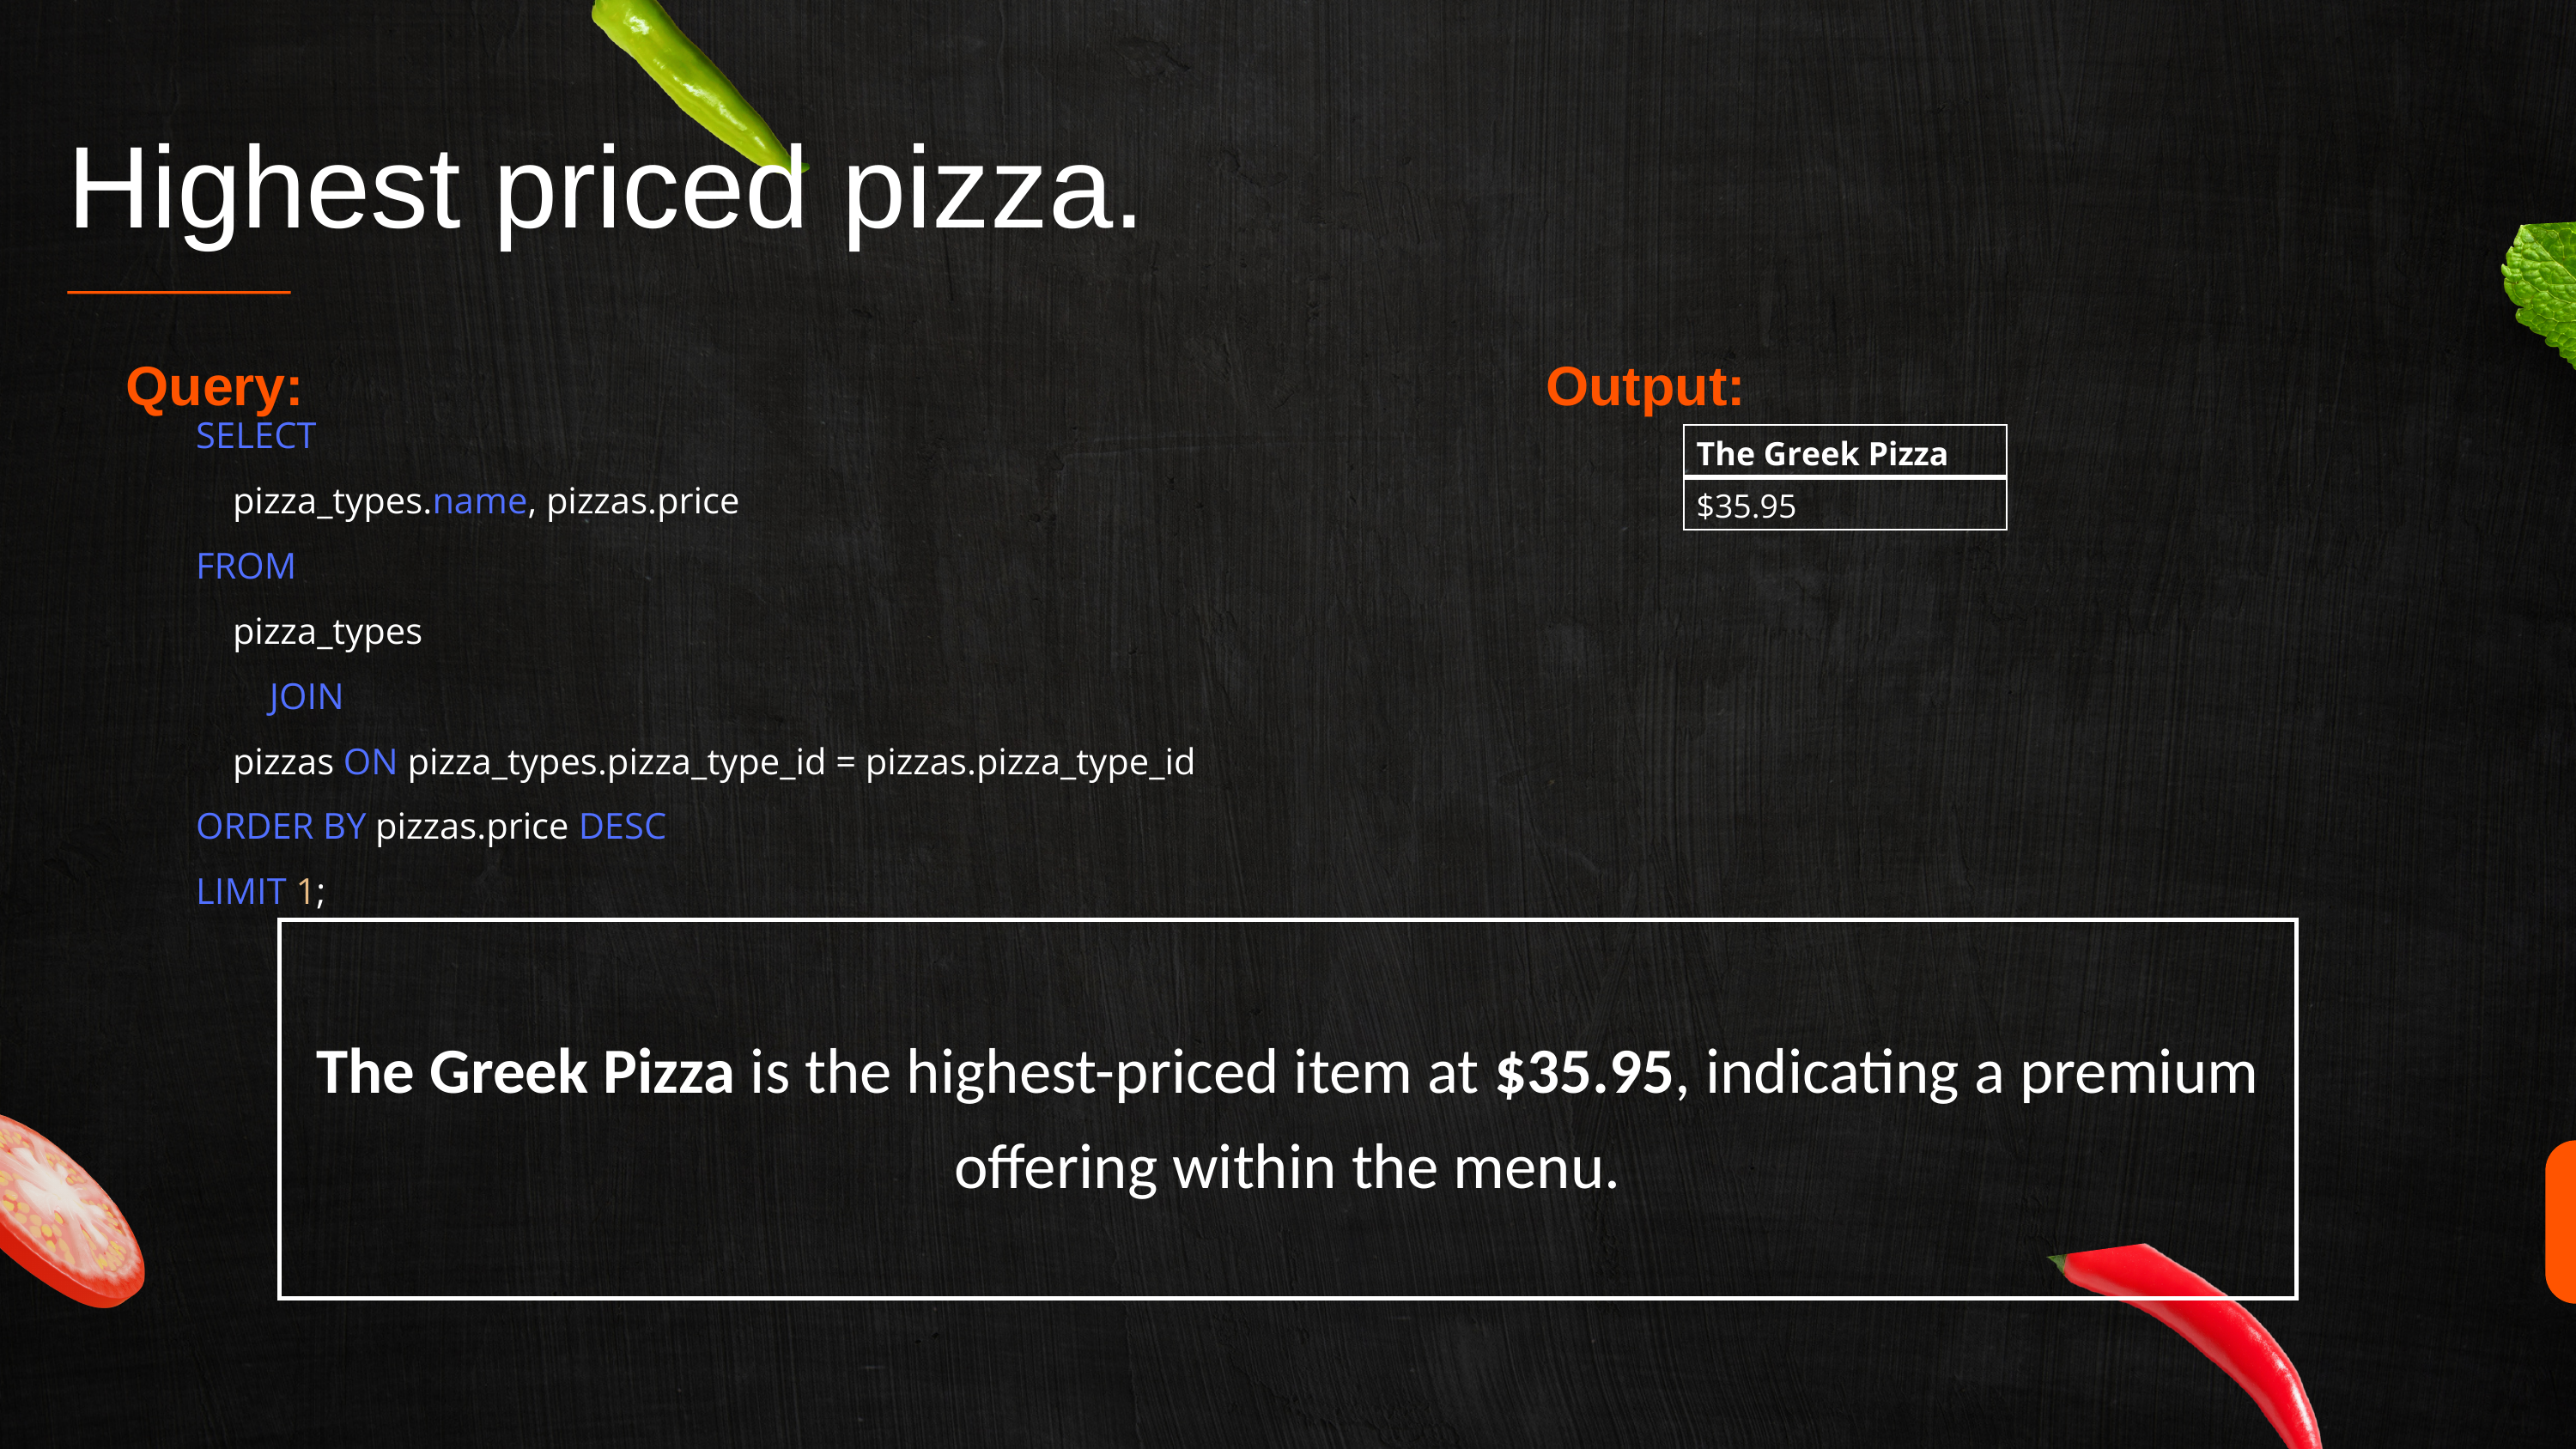

Highest priced pizza.

Query:
Output:
SELECT
    pizza_types.name, pizzas.price
FROM
    pizza_types
        JOIN
    pizzas ON pizza_types.pizza_type_id = pizzas.pizza_type_id
ORDER BY pizzas.price DESC
LIMIT 1;
| The Greek Pizza |
| --- |
| $35.95 |
| The Greek Pizza is the highest-priced item at $35.95, indicating a premium offering within the menu. |
| --- |